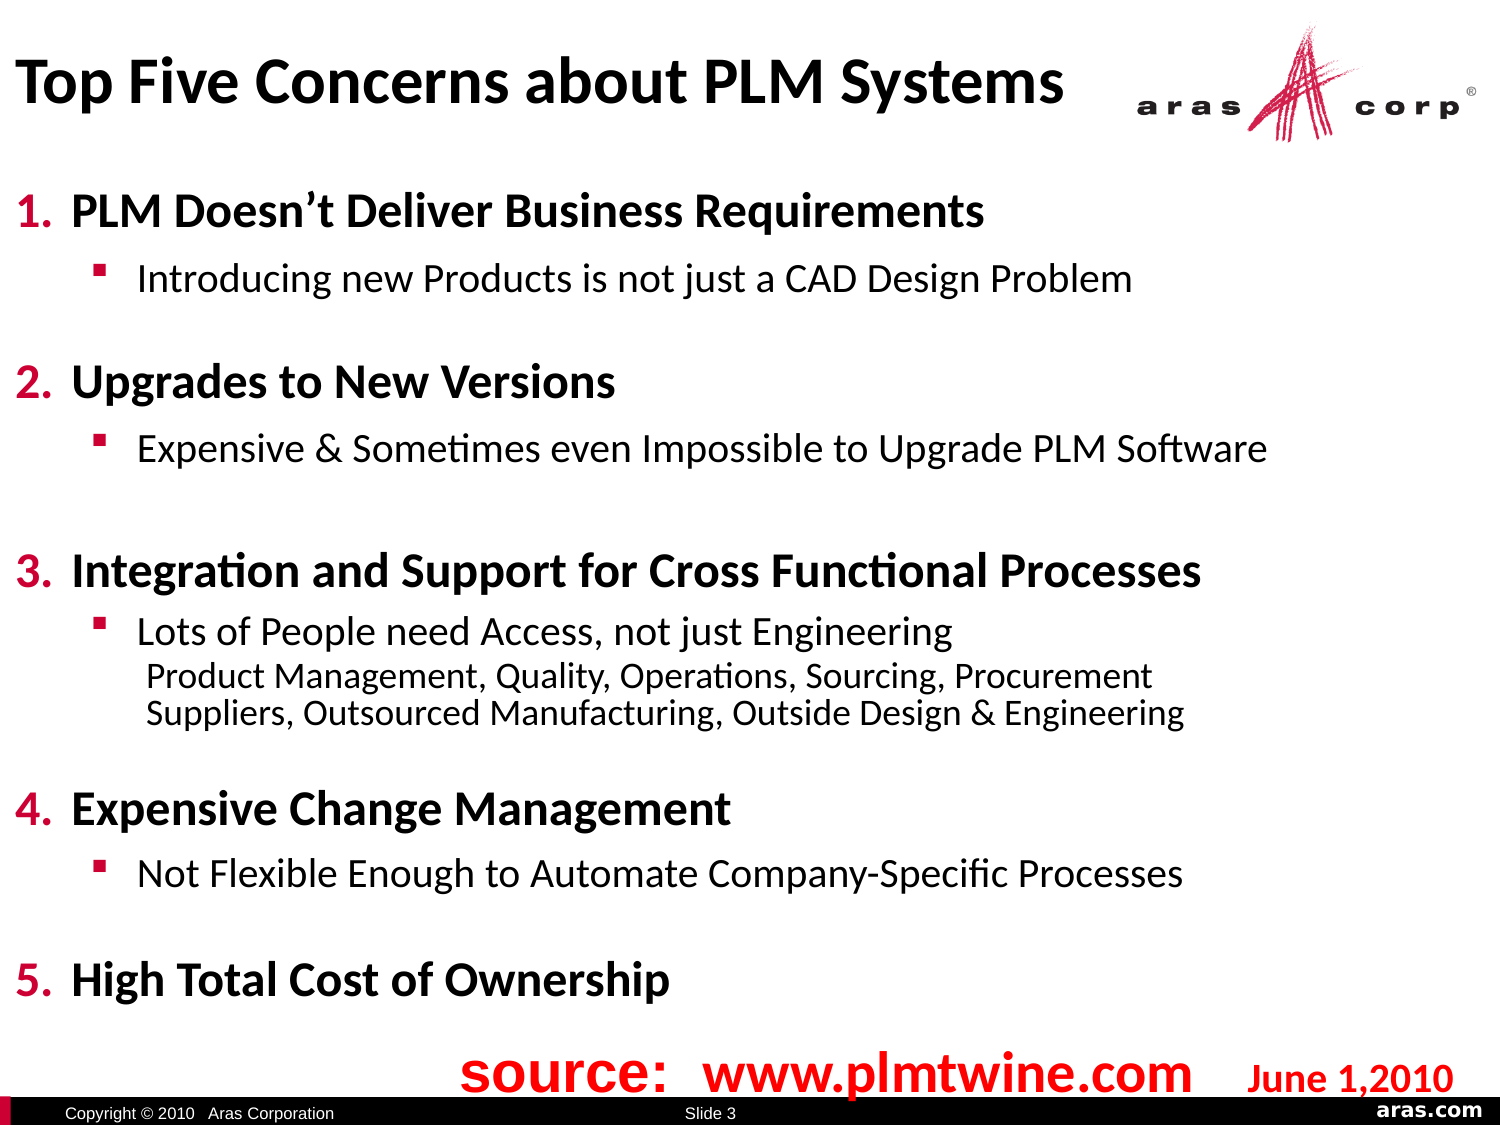

Top Five Concerns about PLM Systems
PLM Doesn’t Deliver Business Requirements
Introducing new Products is not just a CAD Design Problem
Upgrades to New Versions
Expensive & Sometimes even Impossible to Upgrade PLM Software
Integration and Support for Cross Functional Processes
Lots of People need Access, not just Engineering
Product Management, Quality, Operations, Sourcing, Procurement
Suppliers, Outsourced Manufacturing, Outside Design & Engineering
Expensive Change Management
Not Flexible Enough to Automate Company-Specific Processes
High Total Cost of Ownership
source:  www.plmtwine.com    June 1,2010
Slide 3